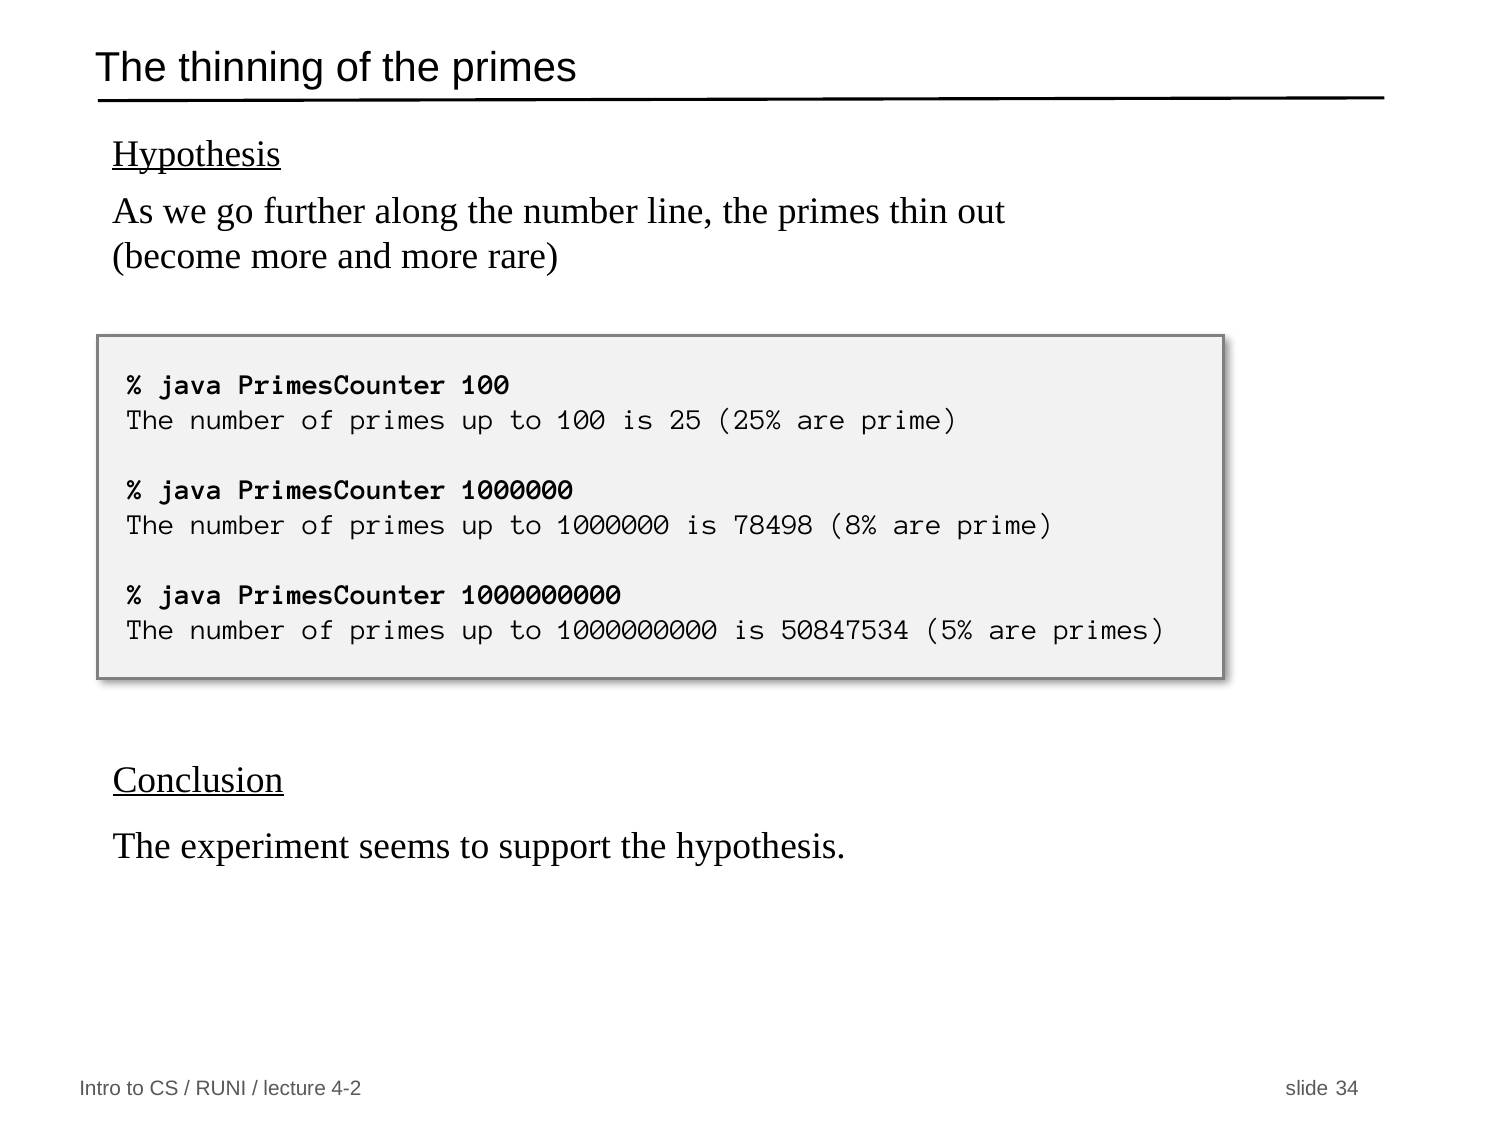

# The thinning of the primes
Hypothesis
As we go further along the number line, the primes thin out
(become more and more rare)
% java PrimesCounter 100
The number of primes up to 100 is 25 (25% are prime)

% java PrimesCounter 1000000
The number of primes up to 1000000 is 78498 (8% are prime)

% java PrimesCounter 1000000000
The number of primes up to 1000000000 is 50847534 (5% are primes)
Conclusion
The experiment seems to support the hypothesis.